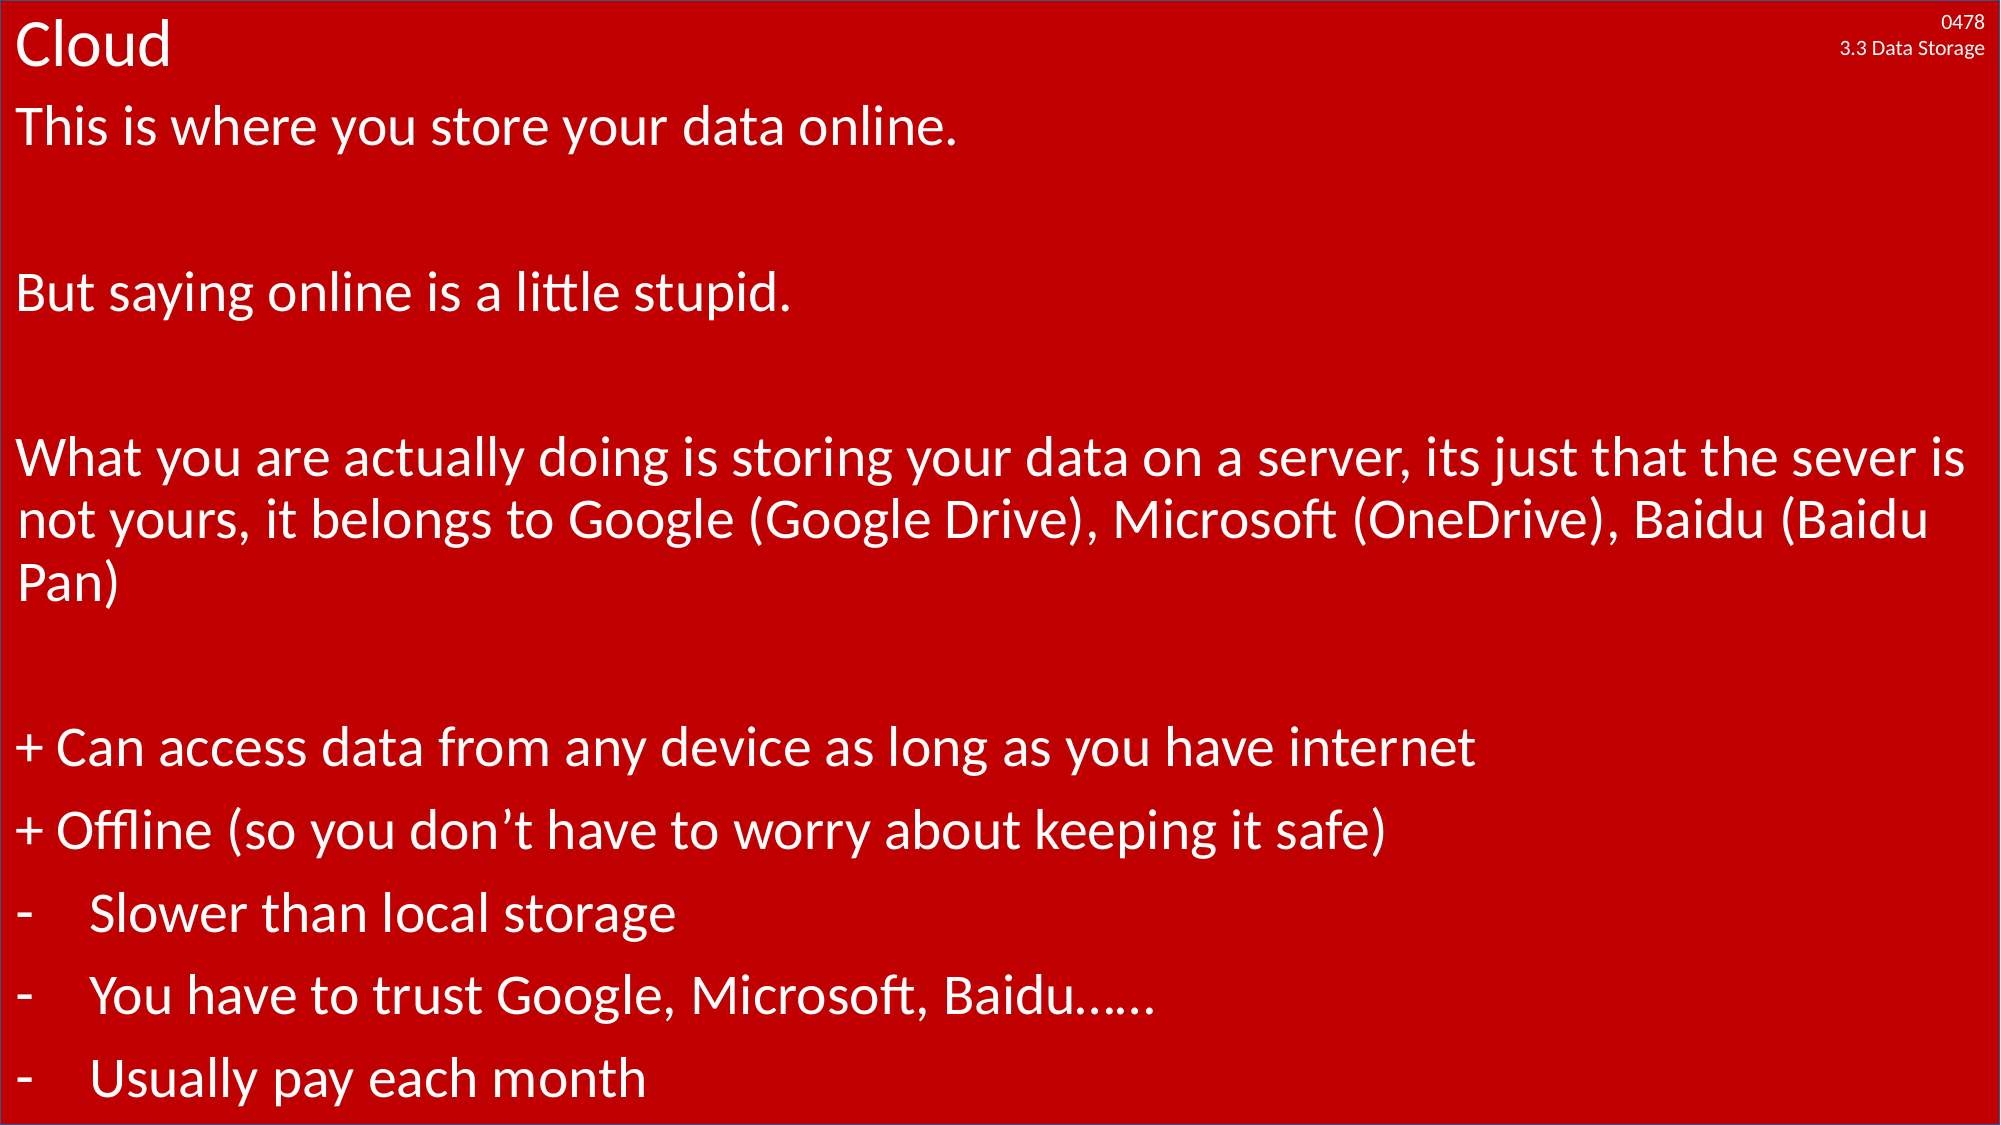

# Cloud
This is where you store your data online.

But saying online is a little stupid.

What you are actually doing is storing your data on a server, its just that the sever is not yours, it belongs to Google (Google Drive), Microsoft (OneDrive), Baidu (Baidu Pan)

+ Can access data from any device as long as you have internet
+ Offline (so you don’t have to worry about keeping it safe)
Slower than local storage
You have to trust Google, Microsoft, Baidu……
Usually pay each month